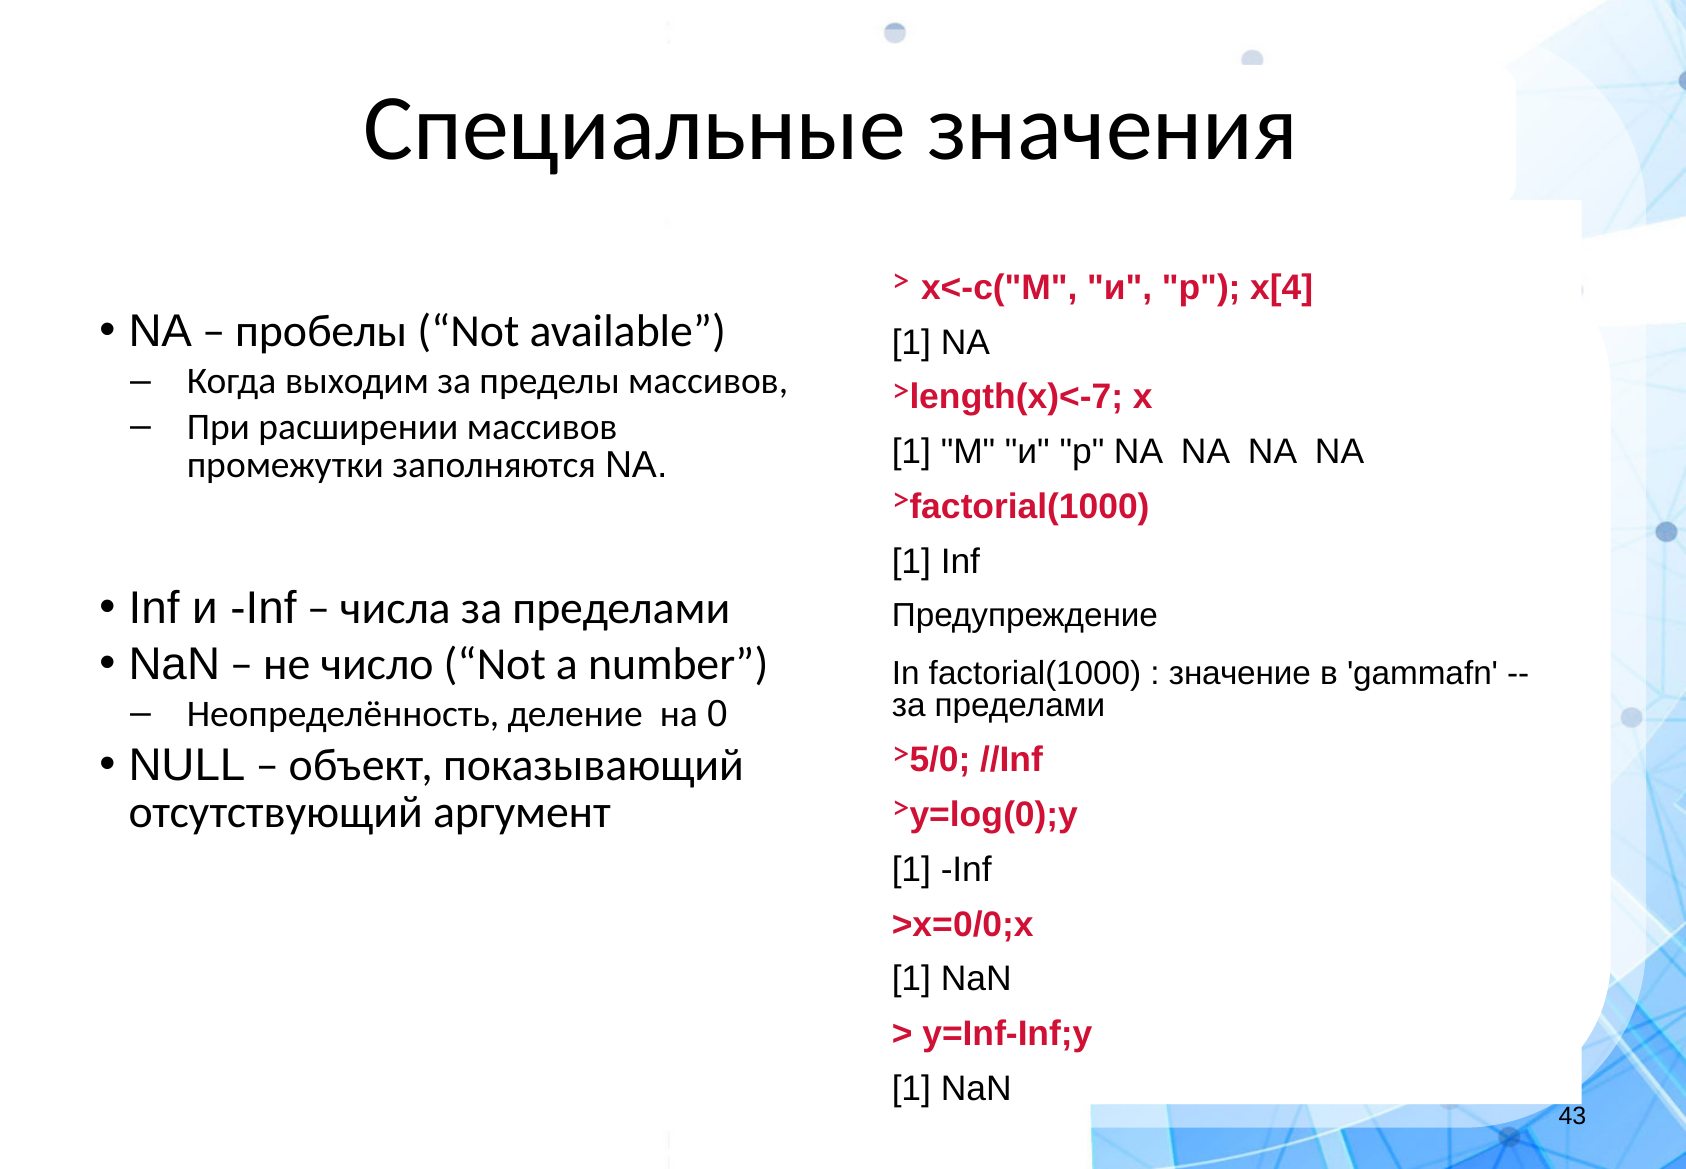

Специальные значения

x<-c("М", "и", "р"); x[4]
[1] NA
length(x)<-7; x
[1] "М" "и" "р" NA  NA  NA  NA
factorial(1000)
[1] Inf
Предупреждение
In factorial(1000) : значение в 'gammafn' -- за пределами
5/0; //Inf
y=log(0);y
[1] -Inf
>x=0/0;x
[1] NaN
> y=Inf-Inf;y
[1] NaN

NA – пробелы (“Not available”)
Когда выходим за пределы массивов,
При расширении массивов промежутки заполняются NA.

Inf и -Inf – числа за пределами
NaN – не число (“Not a number”)
Неопределённость, деление  на 0
NULL – объект, показывающий отсутствующий аргумент
43